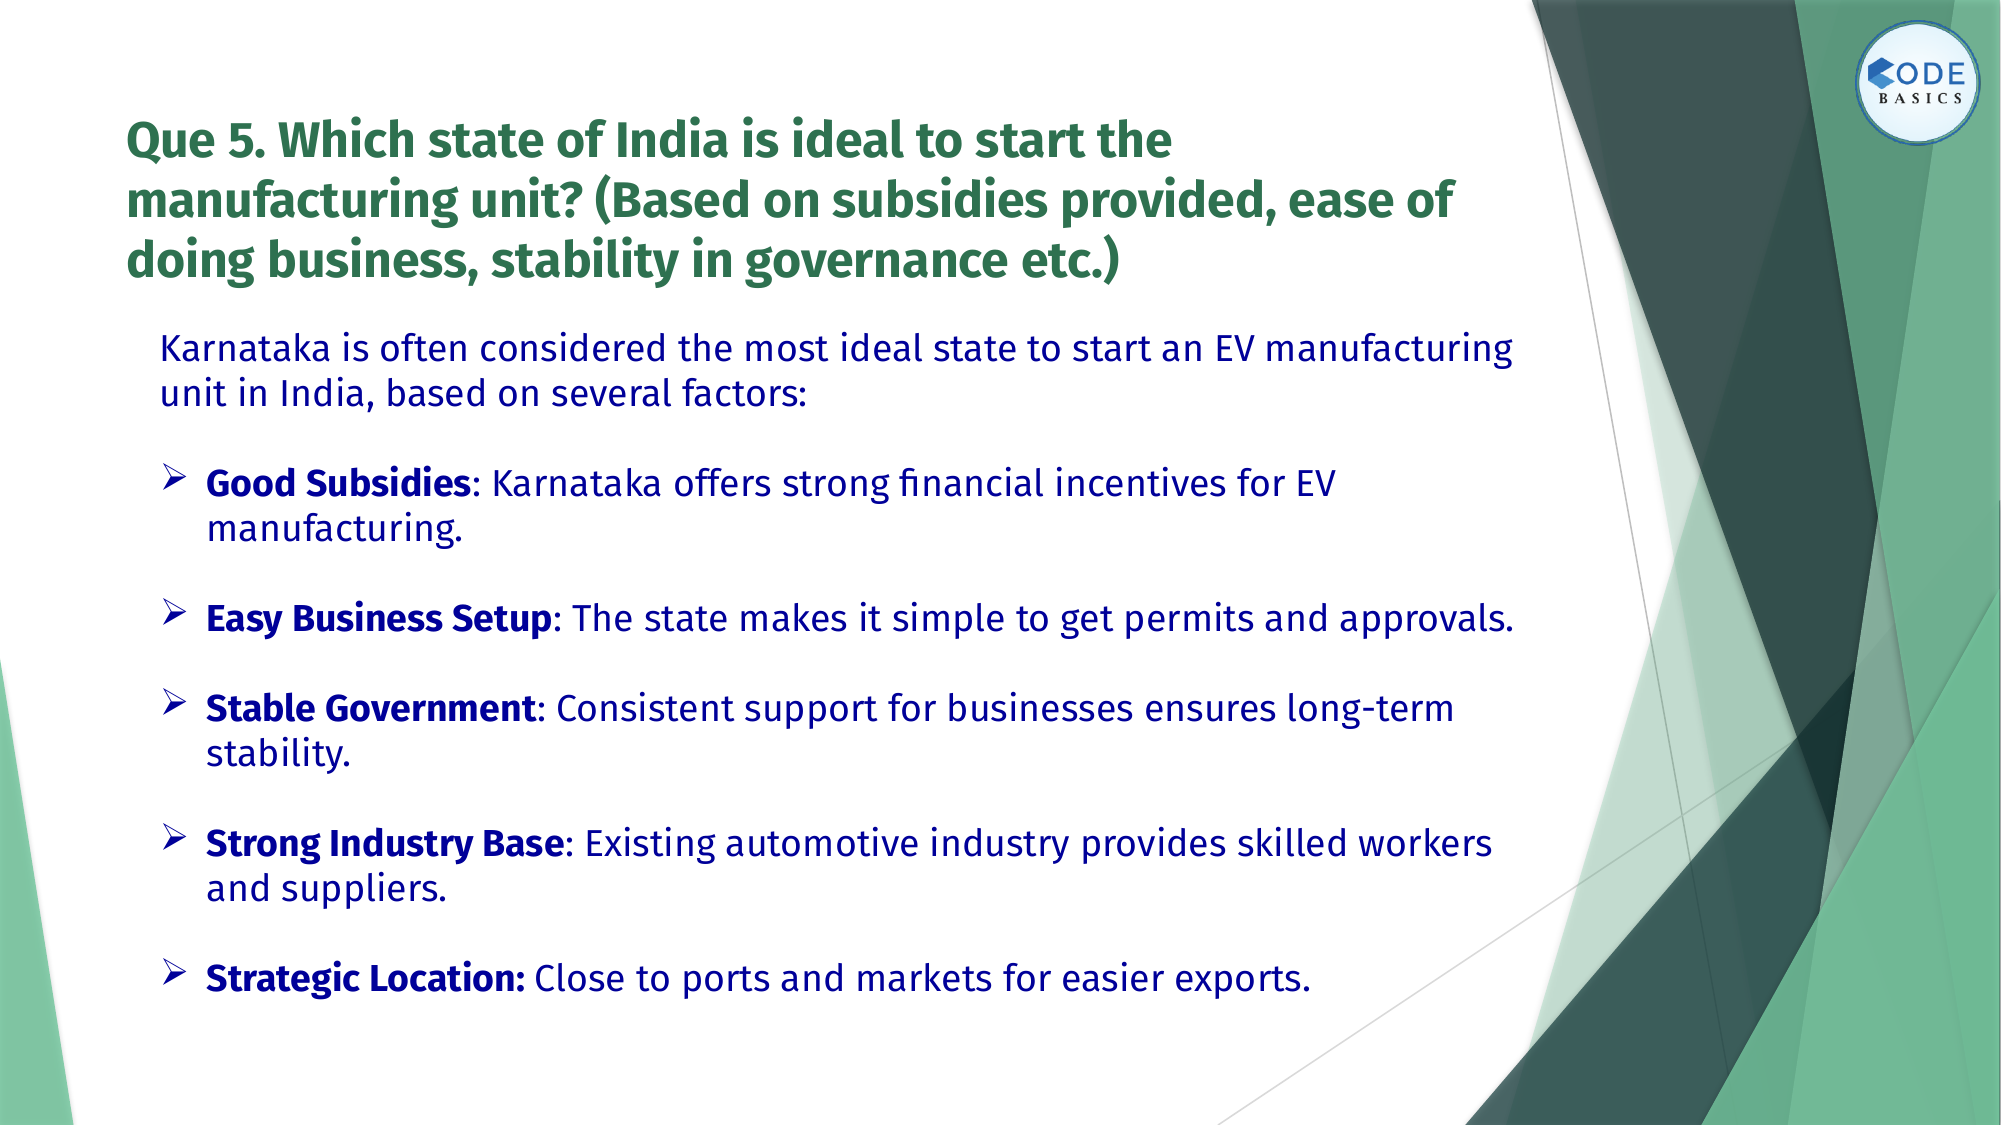

# Que 5. Which state of India is ideal to start the manufacturing unit? (Based on subsidies provided, ease of doing business, stability in governance etc.)
Karnataka is often considered the most ideal state to start an EV manufacturing unit in India, based on several factors:

Good Subsidies: Karnataka offers strong financial incentives for EV manufacturing.

Easy Business Setup: The state makes it simple to get permits and approvals.

Stable Government: Consistent support for businesses ensures long-term stability.

Strong Industry Base: Existing automotive industry provides skilled workers and suppliers.

Strategic Location: Close to ports and markets for easier exports.